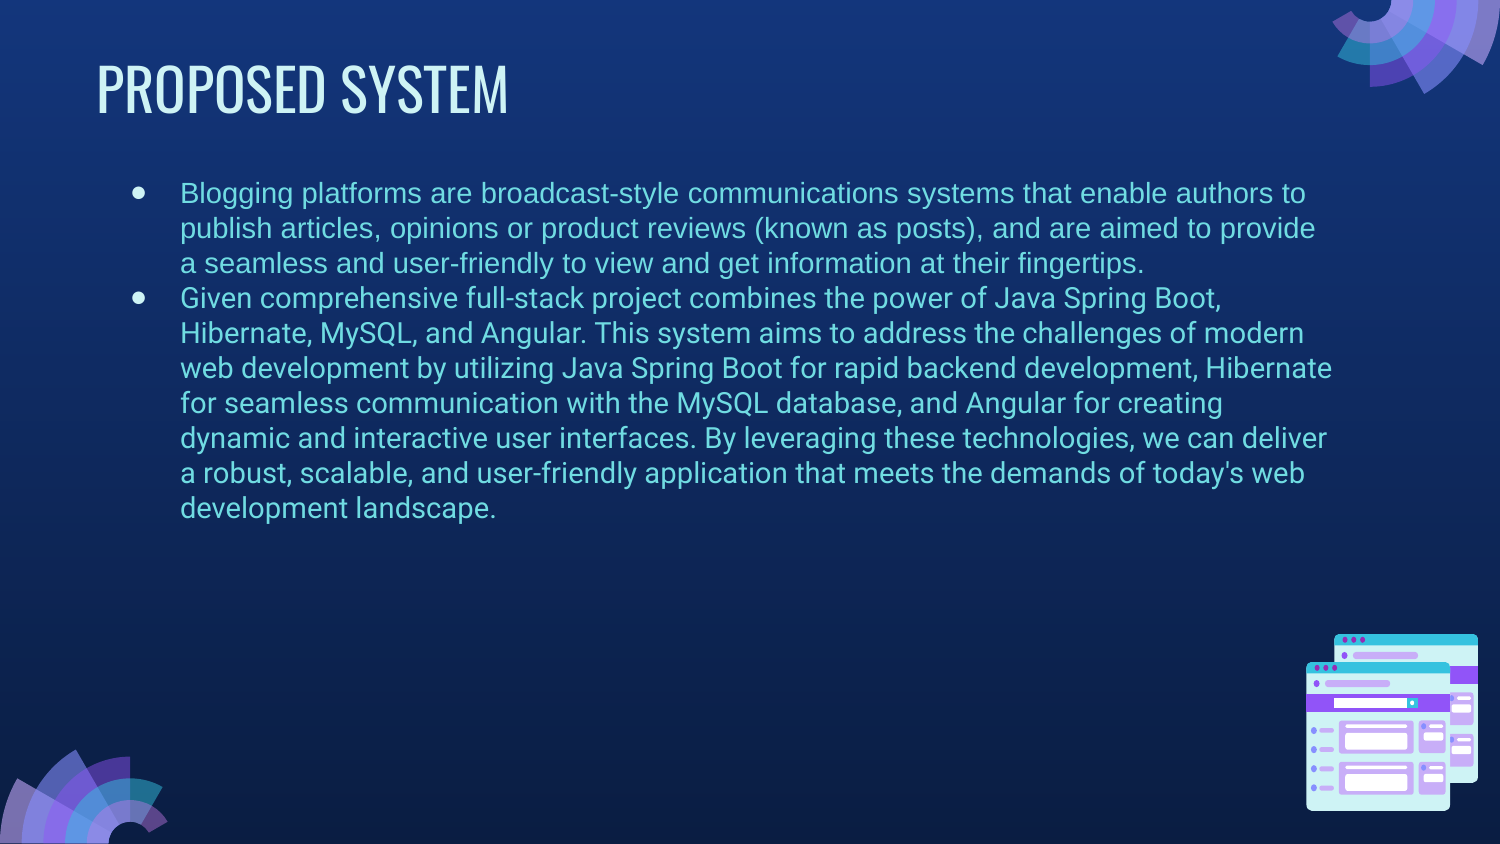

# PROPOSED SYSTEM
Blogging platforms are broadcast-style communications systems that enable authors to publish articles, opinions or product reviews (known as posts), and are aimed to provide a seamless and user-friendly to view and get information at their fingertips.
Given comprehensive full-stack project combines the power of Java Spring Boot, Hibernate, MySQL, and Angular. This system aims to address the challenges of modern web development by utilizing Java Spring Boot for rapid backend development, Hibernate for seamless communication with the MySQL database, and Angular for creating dynamic and interactive user interfaces. By leveraging these technologies, we can deliver a robust, scalable, and user-friendly application that meets the demands of today's web development landscape.